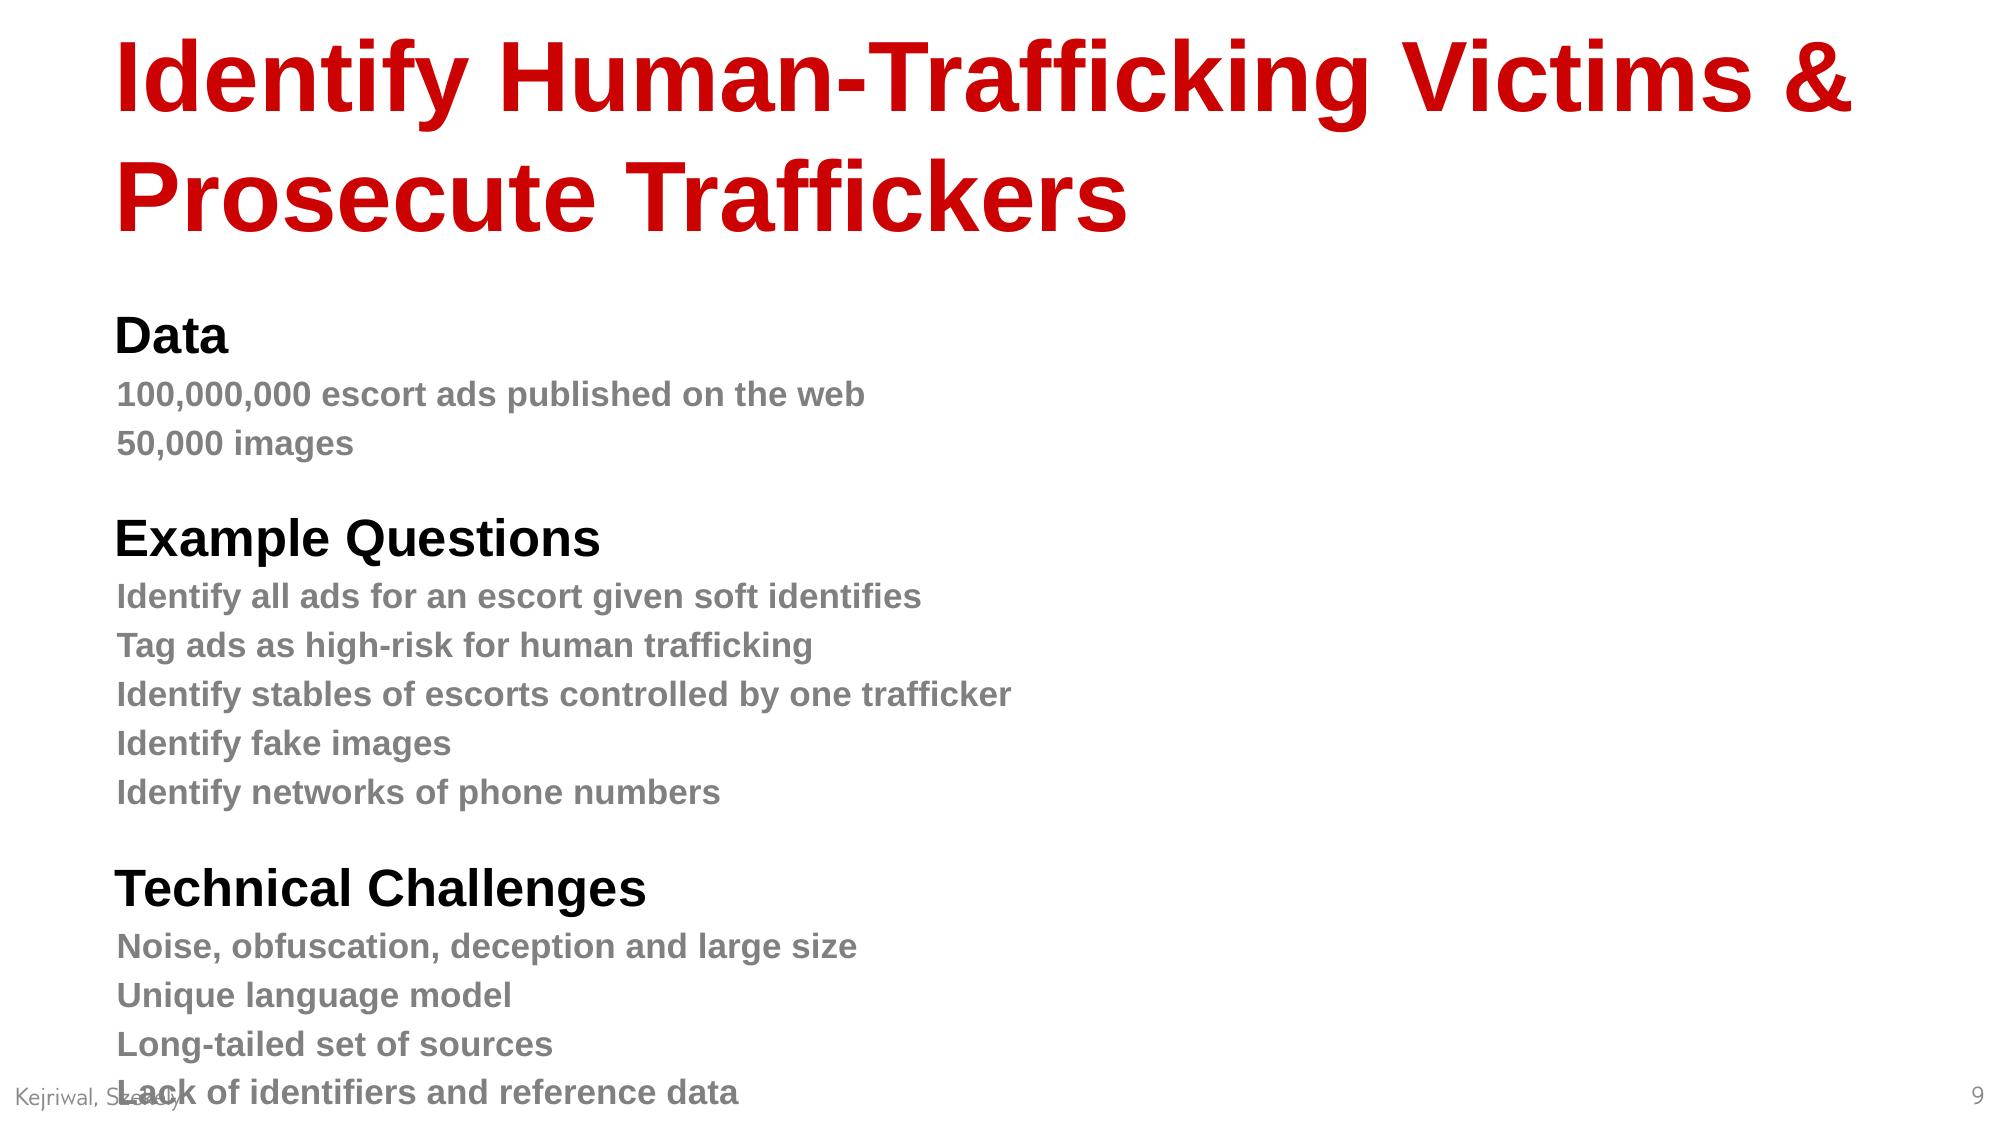

# Identify Human-Trafficking Victims & Prosecute Traffickers
Data
100,000,000 escort ads published on the web
50,000 images
Example Questions
Identify all ads for an escort given soft identifies
Tag ads as high-risk for human trafficking
Identify stables of escorts controlled by one trafficker
Identify fake images
Identify networks of phone numbers
Technical Challenges
Noise, obfuscation, deception and large size
Unique language model
Long-tailed set of sources
Lack of identifiers and reference data

9
Kejriwal, Szekely